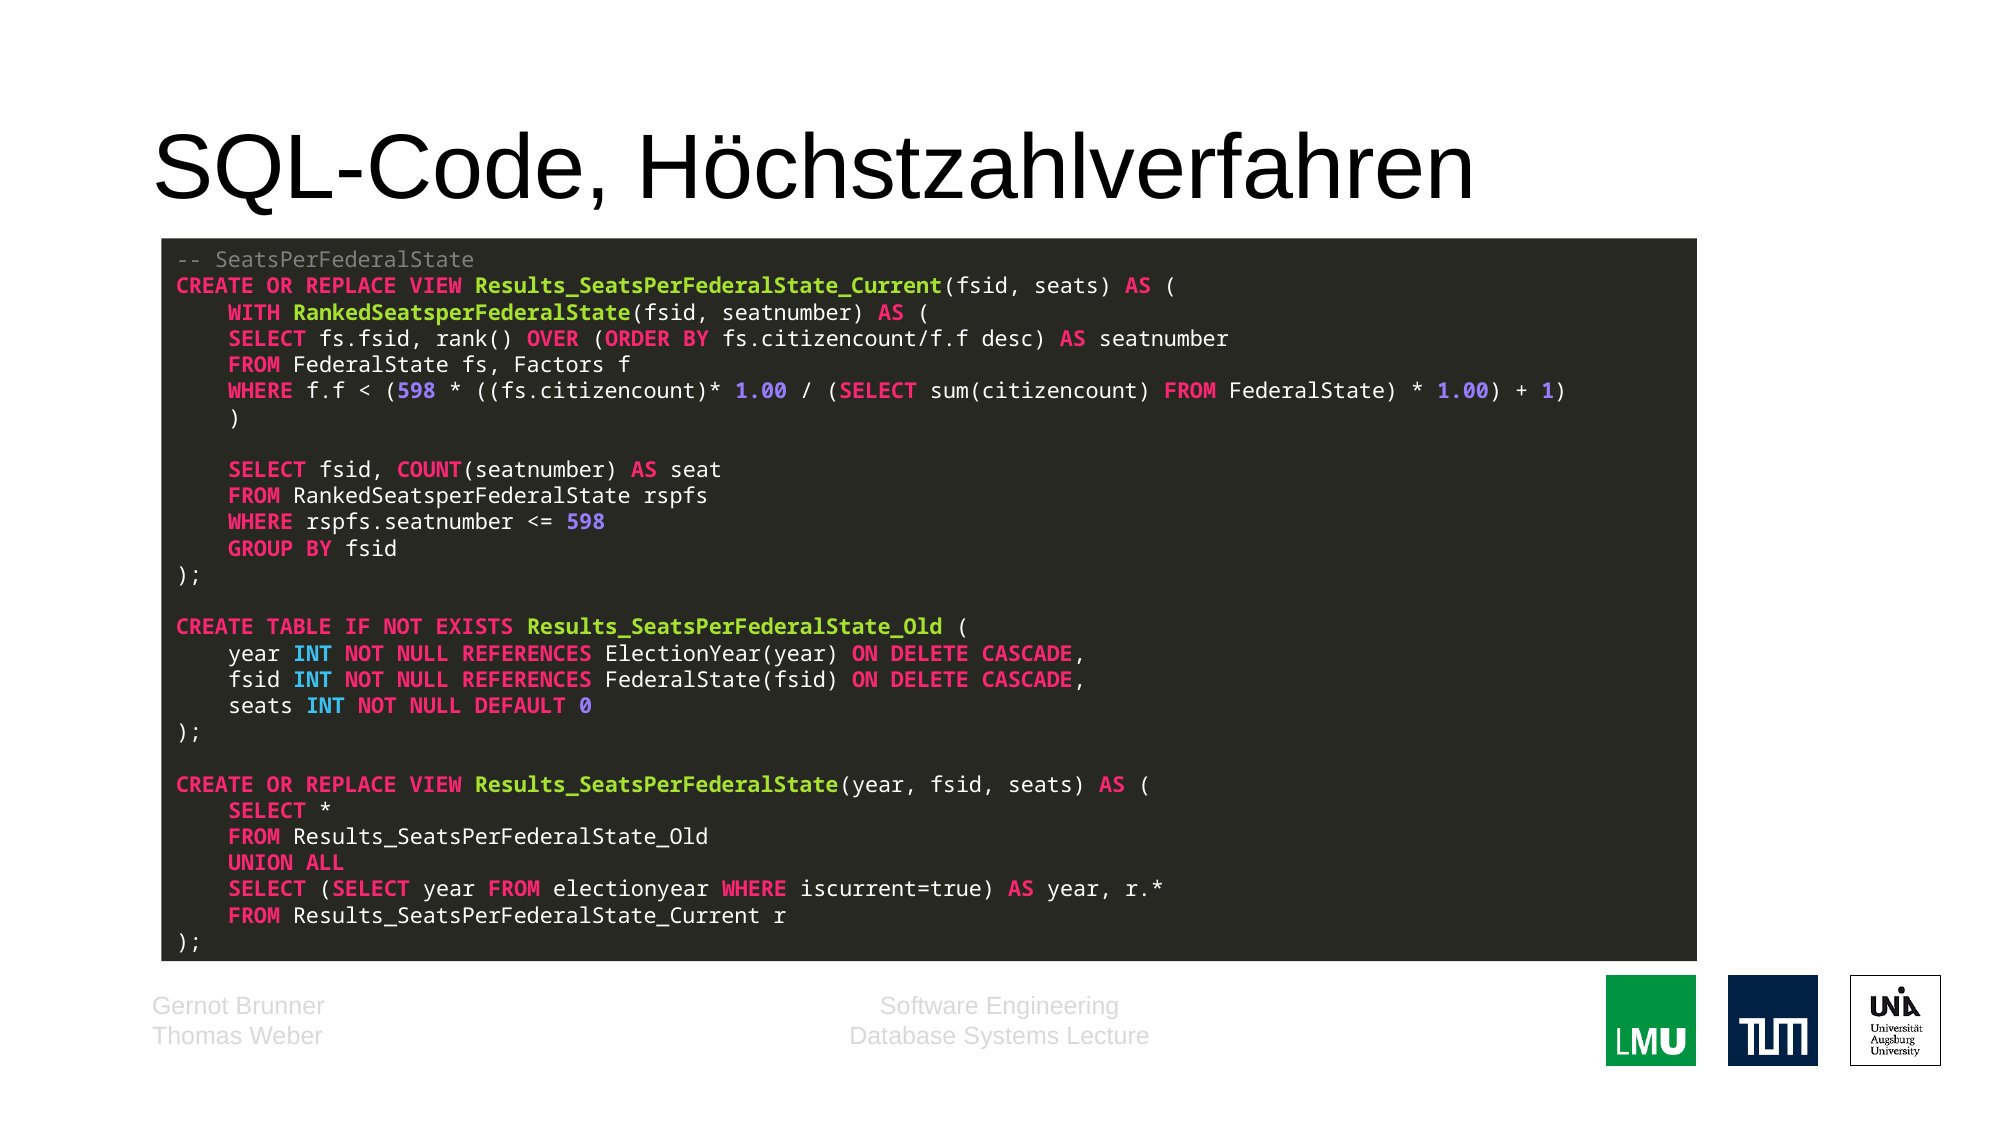

# SQL-Code, Höchstzahlverfahren
-- SeatsPerFederalState
CREATE OR REPLACE VIEW Results_SeatsPerFederalState_Current(fsid, seats) AS (
    WITH RankedSeatsperFederalState(fsid, seatnumber) AS (
    SELECT fs.fsid, rank() OVER (ORDER BY fs.citizencount/f.f desc) AS seatnumber
    FROM FederalState fs, Factors f
    WHERE f.f < (598 * ((fs.citizencount)* 1.00 / (SELECT sum(citizencount) FROM FederalState) * 1.00) + 1)
    )

    SELECT fsid, COUNT(seatnumber) AS seat
    FROM RankedSeatsperFederalState rspfs
    WHERE rspfs.seatnumber <= 598
    GROUP BY fsid
);

CREATE TABLE IF NOT EXISTS Results_SeatsPerFederalState_Old (
    year INT NOT NULL REFERENCES ElectionYear(year) ON DELETE CASCADE,
    fsid INT NOT NULL REFERENCES FederalState(fsid) ON DELETE CASCADE,
    seats INT NOT NULL DEFAULT 0
);

CREATE OR REPLACE VIEW Results_SeatsPerFederalState(year, fsid, seats) AS (
    SELECT *
    FROM Results_SeatsPerFederalState_Old
    UNION ALL
    SELECT (SELECT year FROM electionyear WHERE iscurrent=true) AS year, r.*
    FROM Results_SeatsPerFederalState_Current r
);